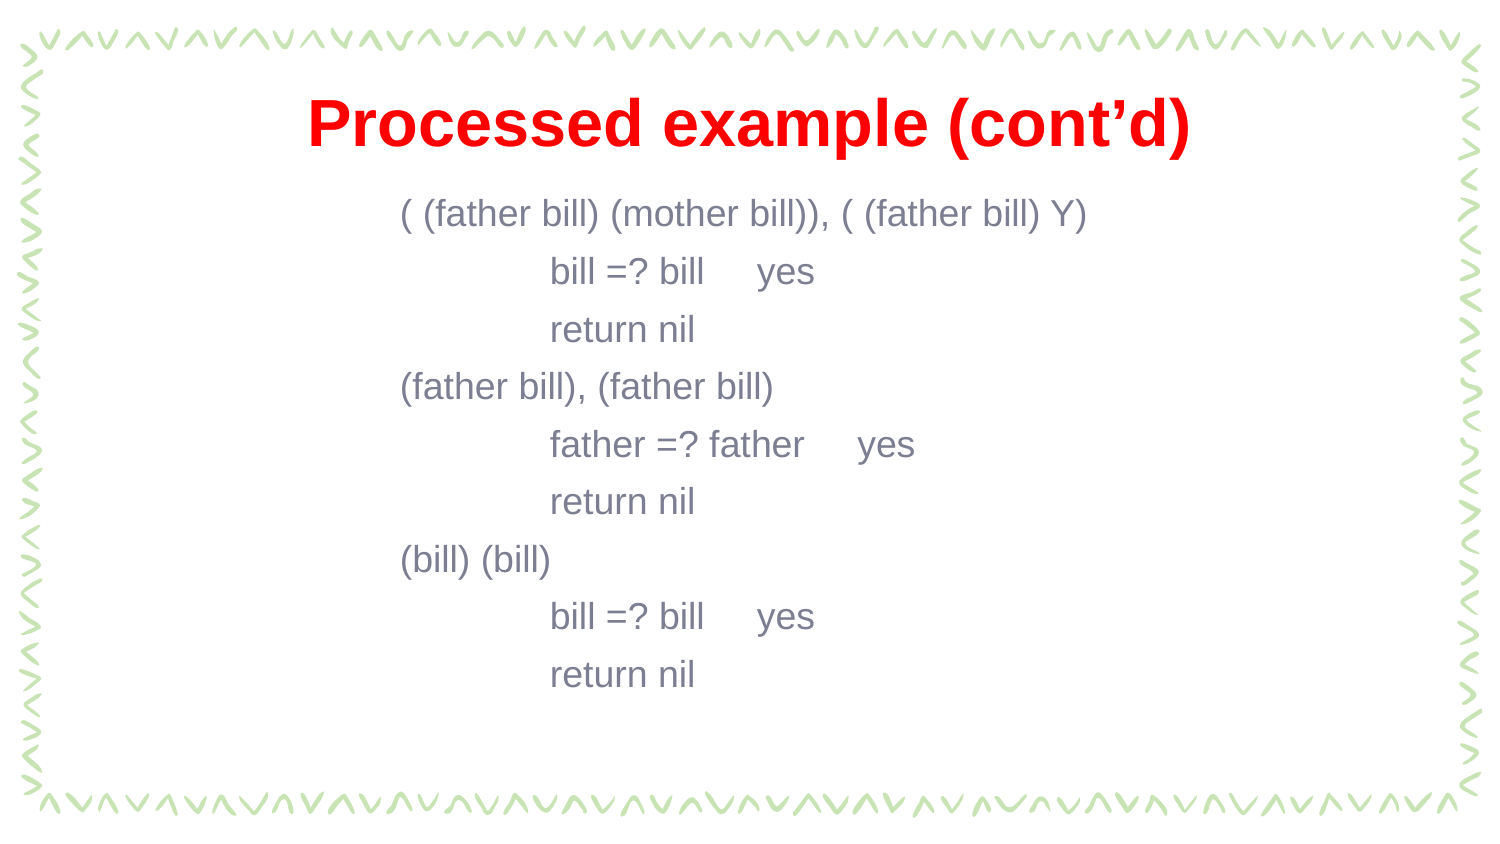

# Processed example (cont’d)
( (father bill) (mother bill)), ( (father bill) Y)
	bill =? bill     yes
	return nil
(father bill), (father bill)
	father =? father     yes
	return nil
(bill) (bill)
	bill =? bill     yes
	return nil